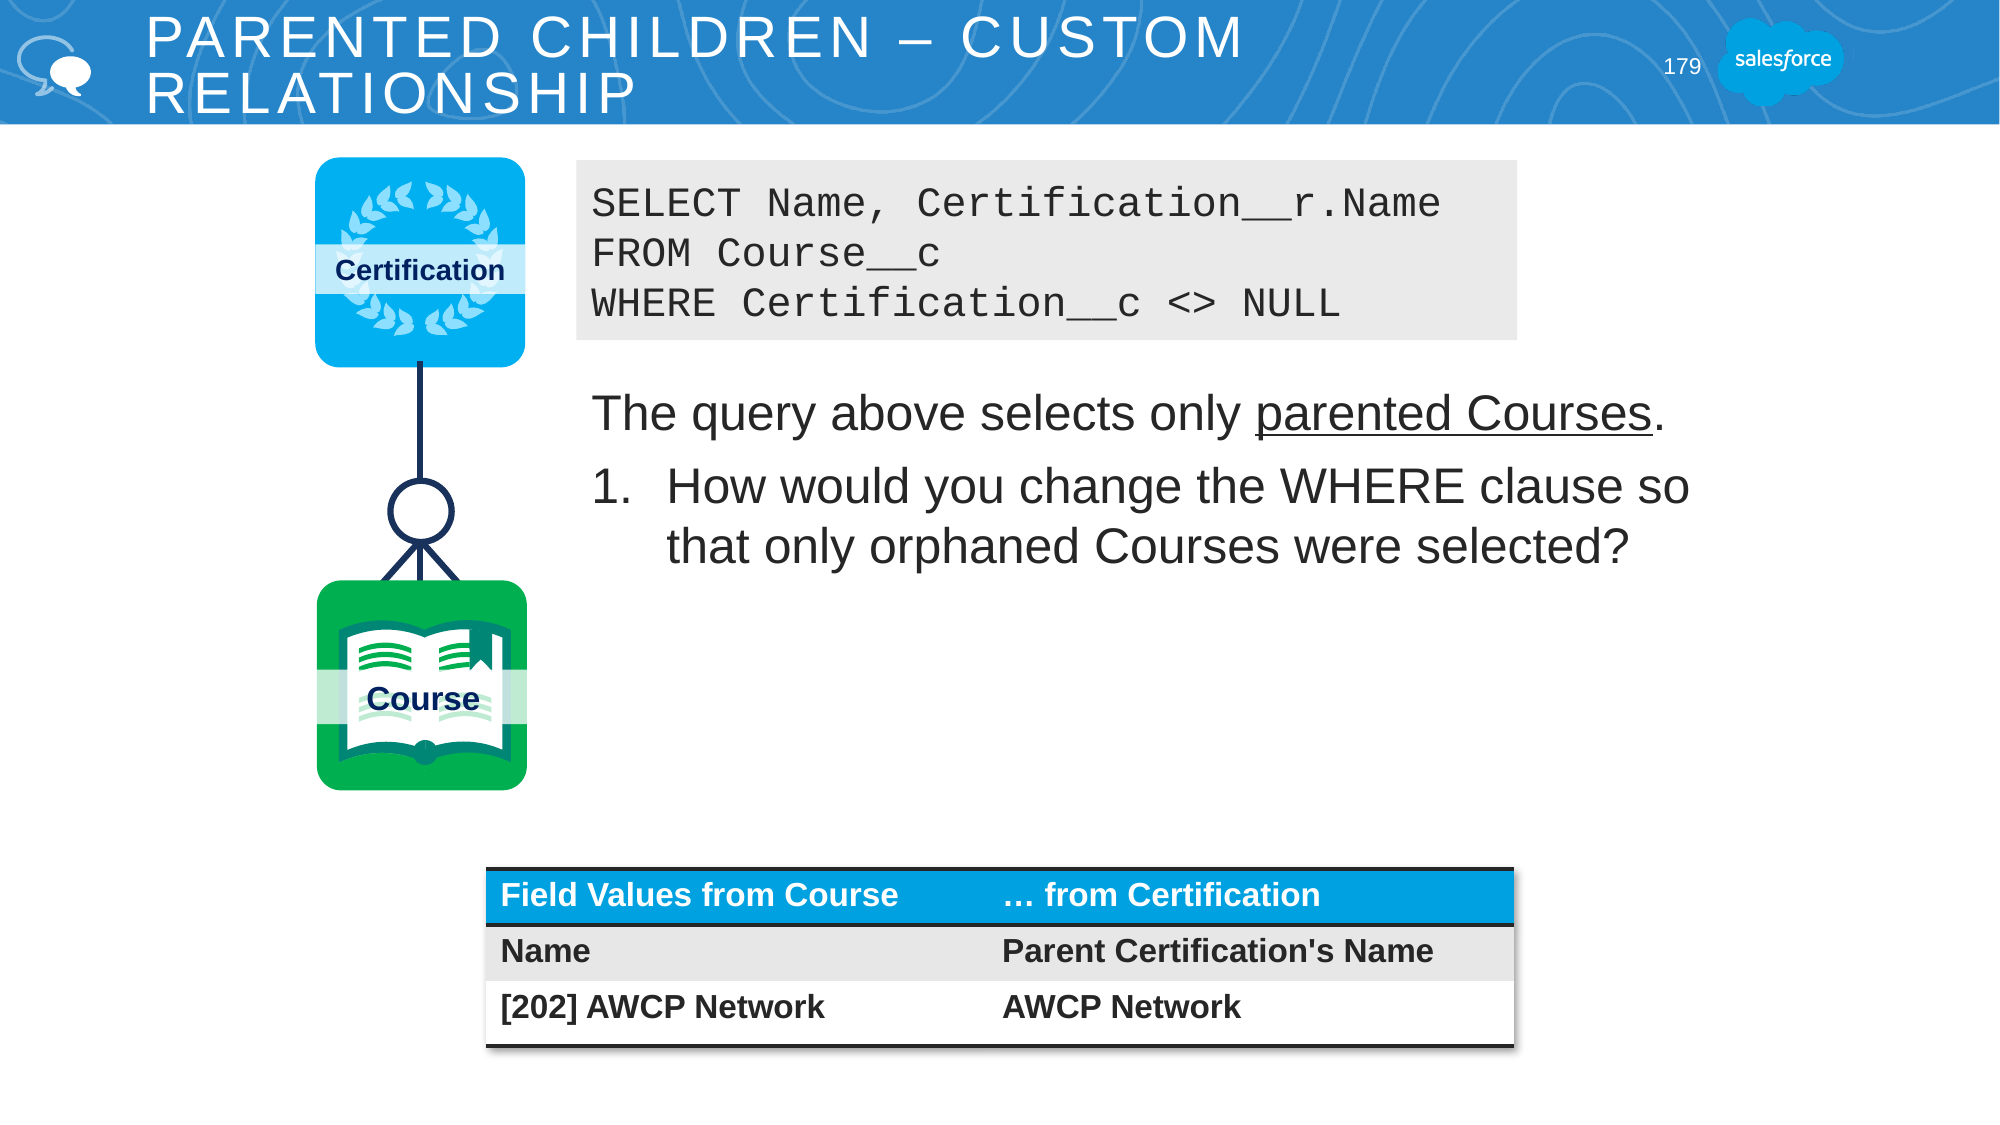

# Parented Children – Custom Relationship
179

Certification

Course
SELECT Name, Certification__r.Name
FROM Course__c
WHERE Certification__c <> NULL
The query above selects only parented Courses.
How would you change the WHERE clause so that only orphaned Courses were selected?
| Field Values from Course | … from Certification |
| --- | --- |
| Name | Parent Certification's Name |
| [202] AWCP Network | AWCP Network |